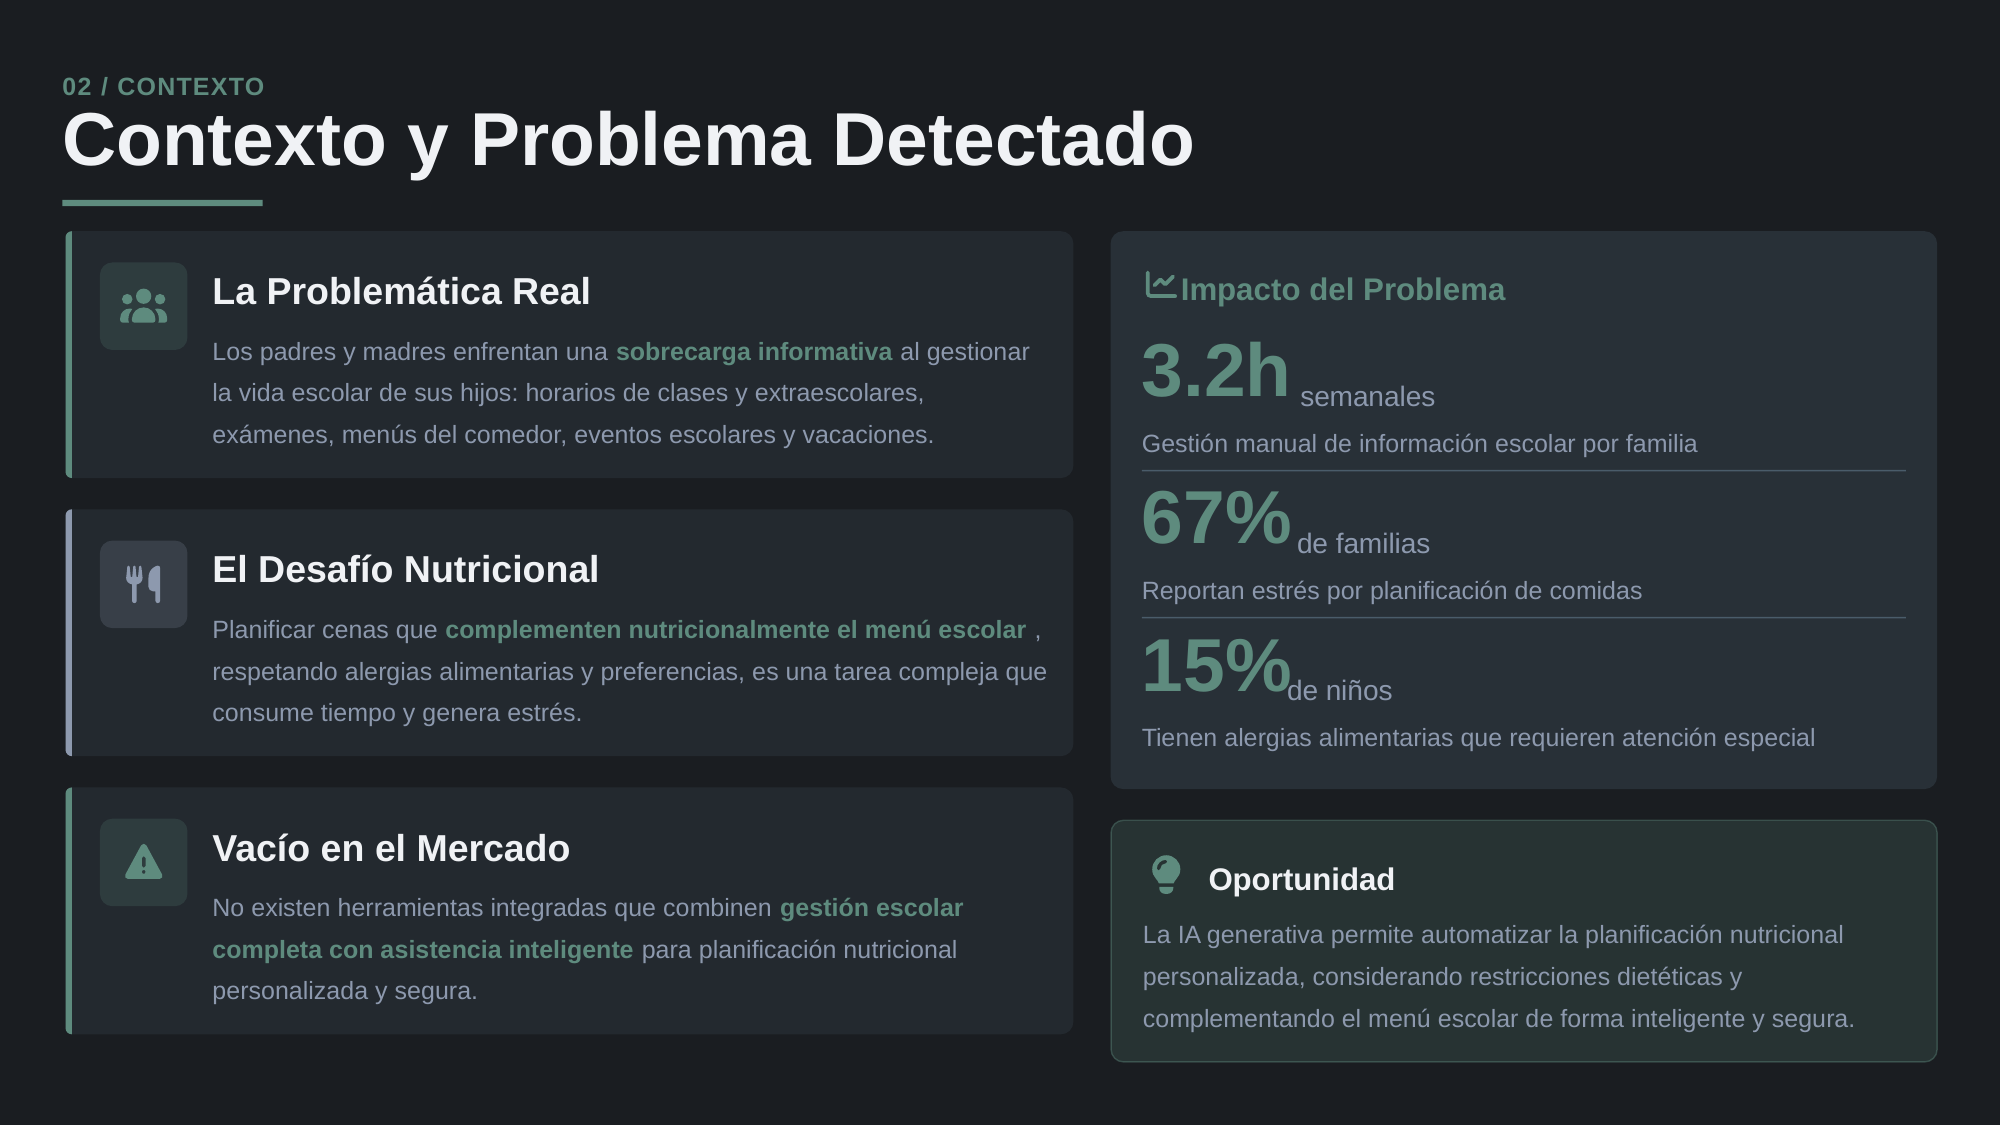

02 / CONTEXTO
Contexto y Problema Detectado

La Problemática Real
Impacto del Problema

Los padres y madres enfrentan una sobrecarga informativa al gestionar la vida escolar de sus hijos: horarios de clases y extraescolares, exámenes, menús del comedor, eventos escolares y vacaciones.
3.2h
semanales
Gestión manual de información escolar por familia

67%

de familias

El Desafío Nutricional

Reportan estrés por planificación de comidas
Planificar cenas que complementen nutricionalmente el menú escolar , respetando alergias alimentarias y preferencias, es una tarea compleja que consume tiempo y genera estrés.

15%
de niños
Tienen alergias alimentarias que requieren atención especial

Vacío en el Mercado

Oportunidad

No existen herramientas integradas que combinen gestión escolar completa con asistencia inteligente para planificación nutricional personalizada y segura.
La IA generativa permite automatizar la planificación nutricional personalizada, considerando restricciones dietéticas y complementando el menú escolar de forma inteligente y segura.